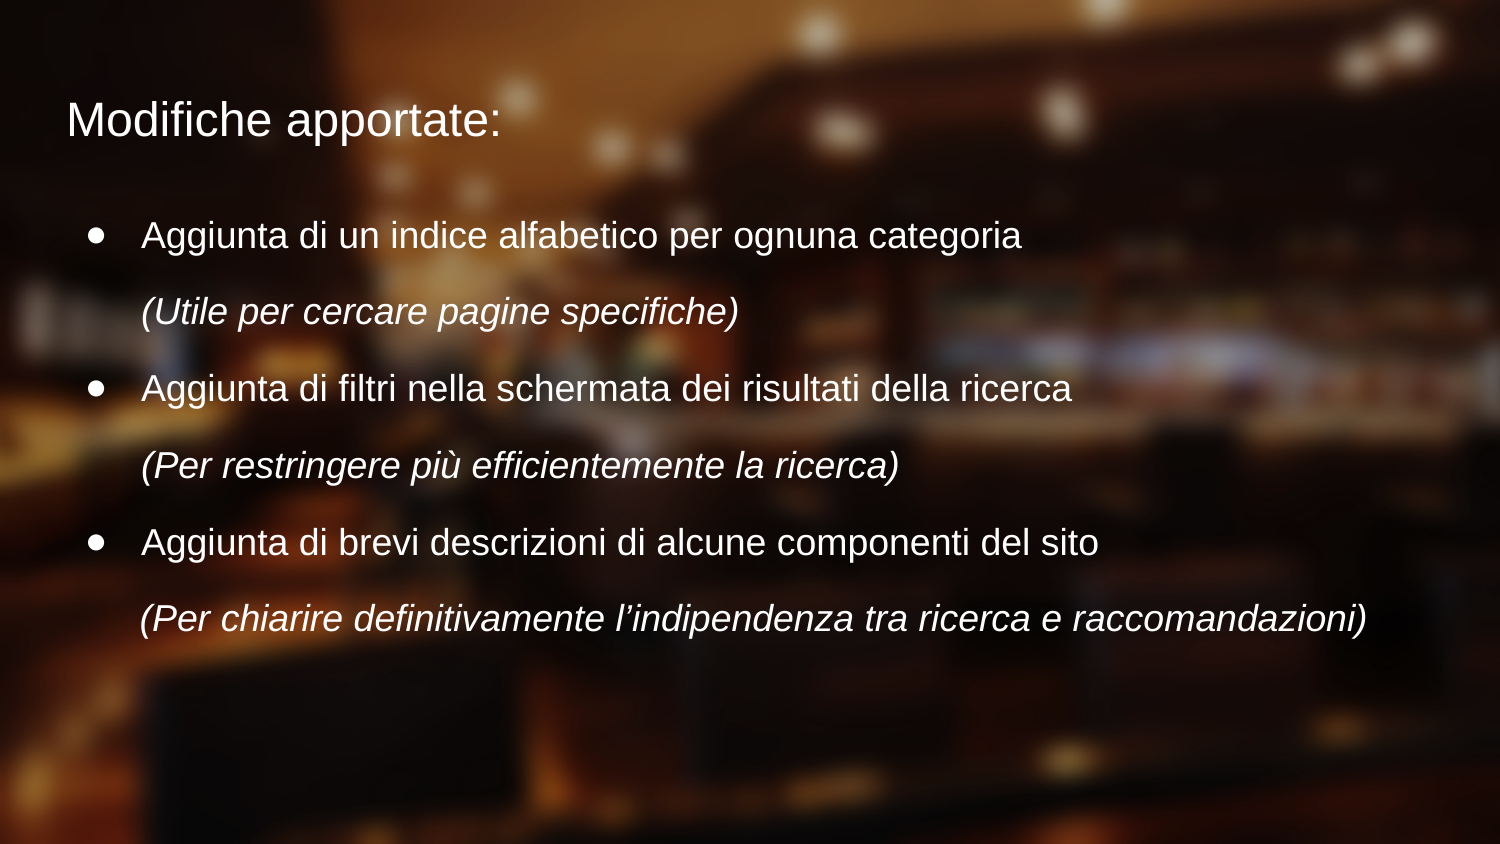

# Modifiche apportate:
Aggiunta di un indice alfabetico per ognuna categoria
(Utile per cercare pagine specifiche)
Aggiunta di filtri nella schermata dei risultati della ricerca
(Per restringere più efficientemente la ricerca)
Aggiunta di brevi descrizioni di alcune componenti del sito
       (Per chiarire definitivamente l’indipendenza tra ricerca e raccomandazioni)